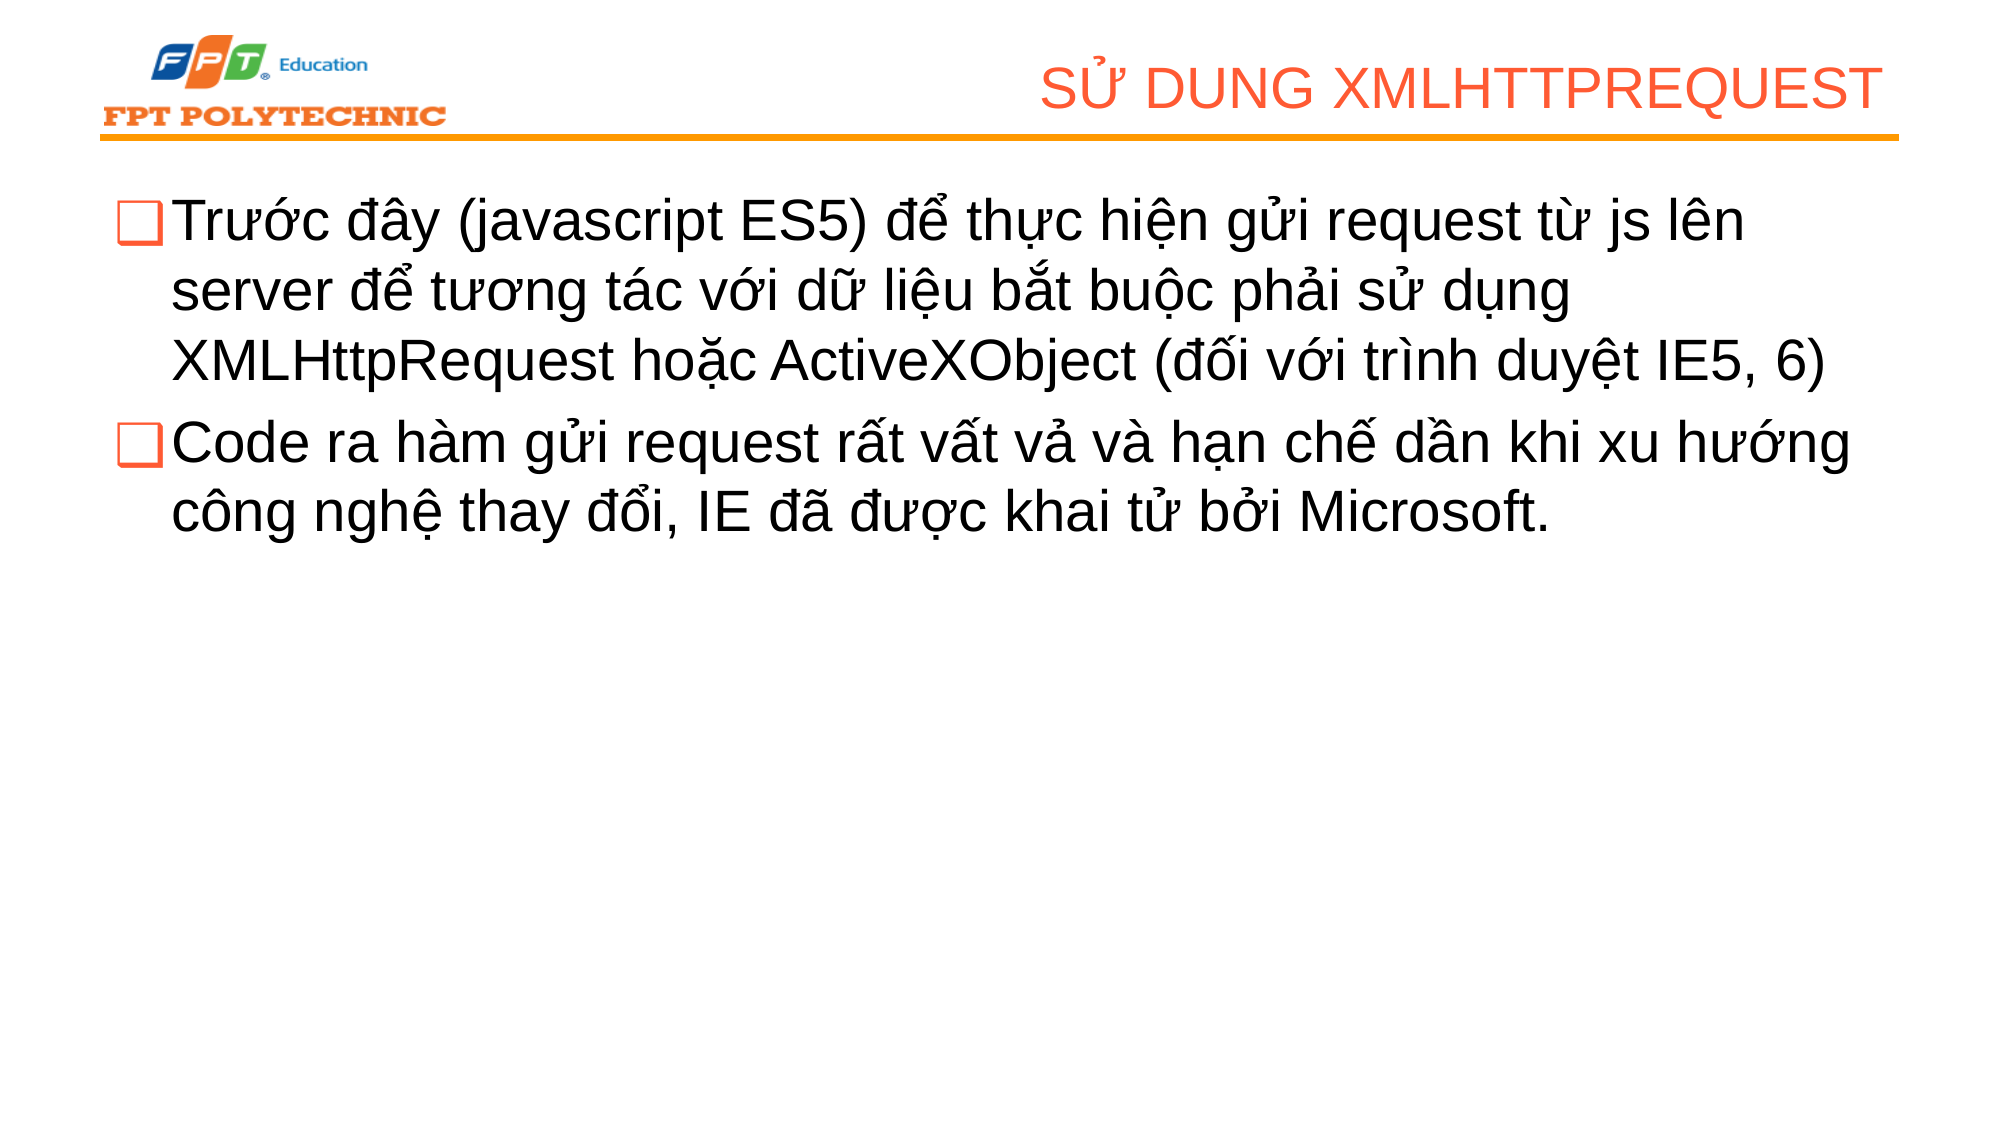

# Sử dung XMLHttpRequest
Trước đây (javascript ES5) để thực hiện gửi request từ js lên server để tương tác với dữ liệu bắt buộc phải sử dụng XMLHttpRequest hoặc ActiveXObject (đối với trình duyệt IE5, 6)
Code ra hàm gửi request rất vất vả và hạn chế dần khi xu hướng công nghệ thay đổi, IE đã được khai tử bởi Microsoft.